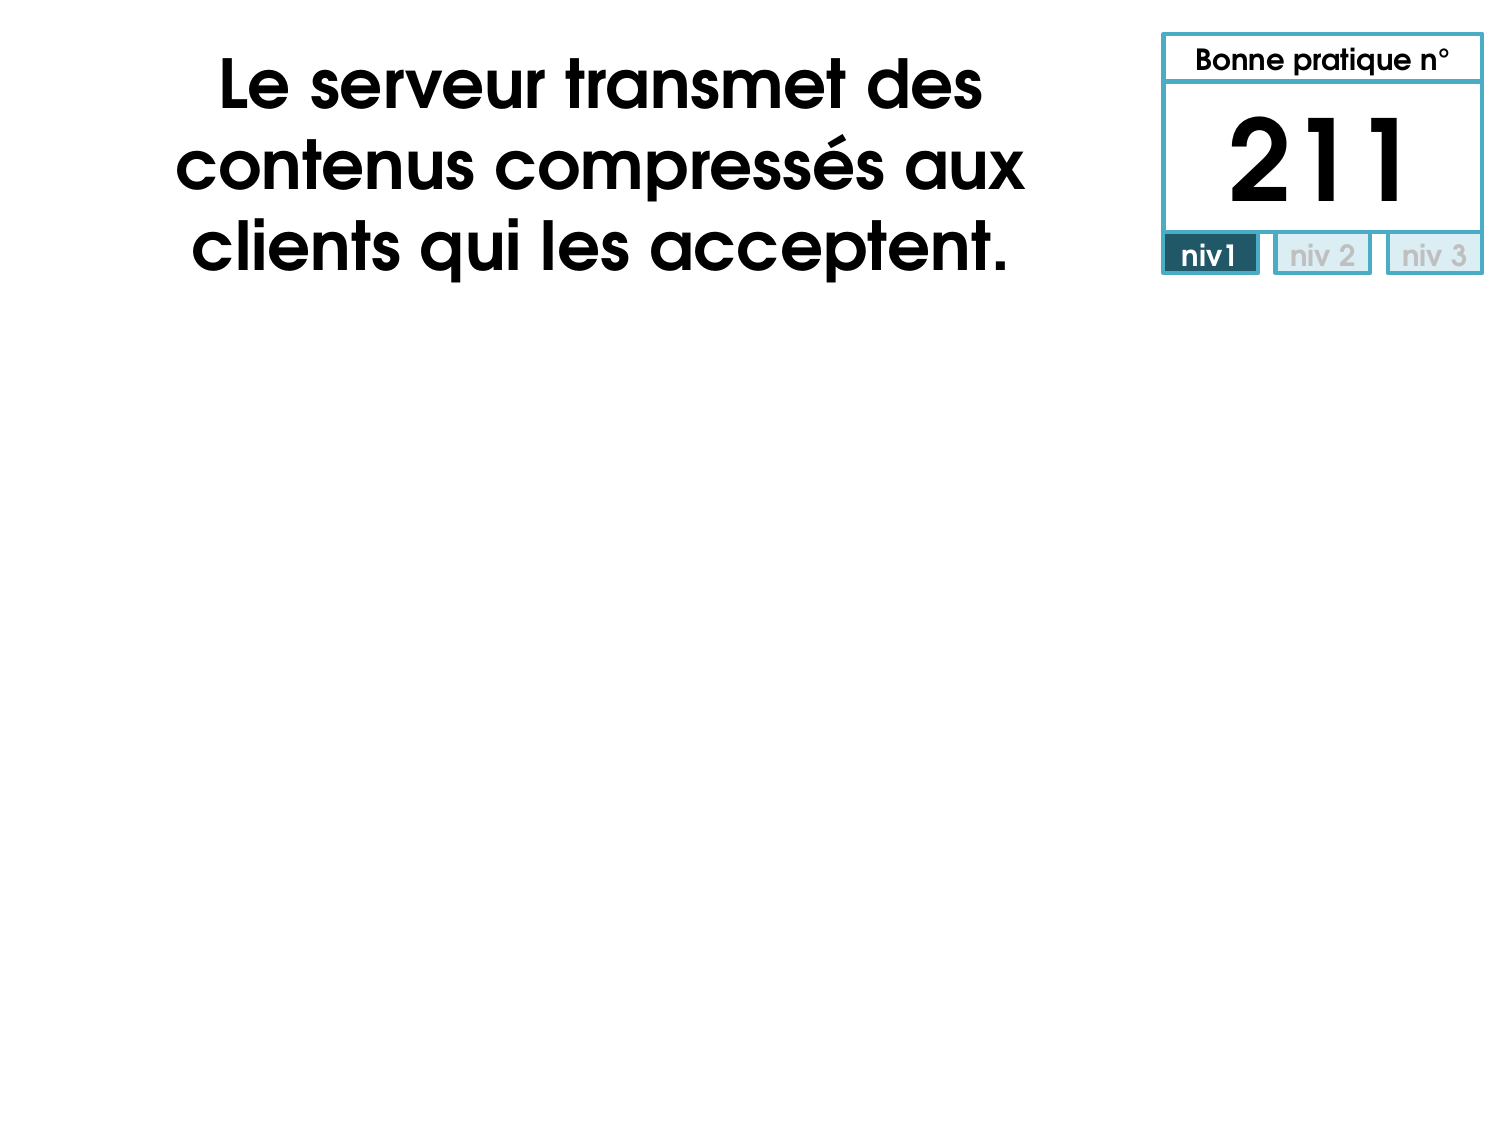

# Le serveur transmet des contenus compressés aux clients qui les acceptent.
211